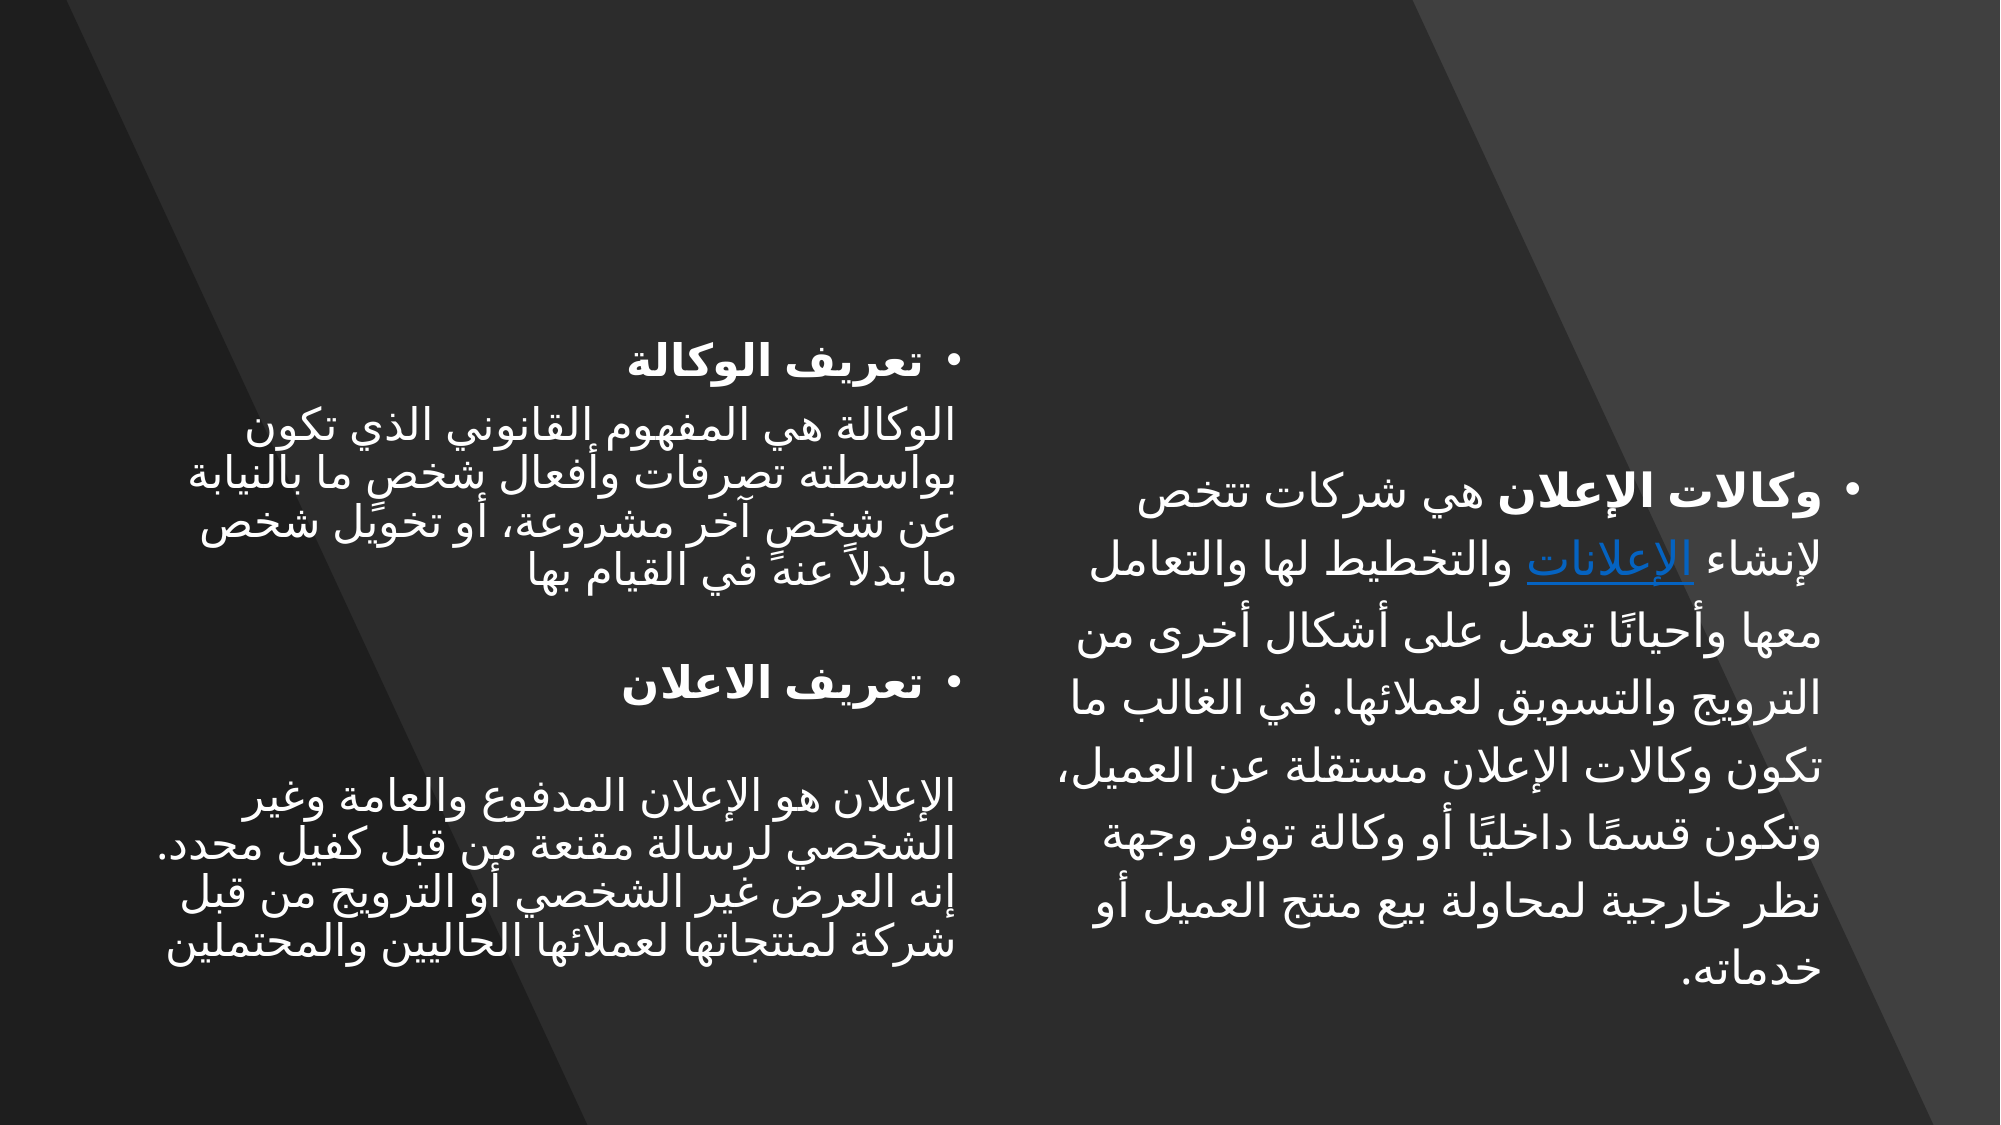

تعريف الوكالة
الوكالة هي المفهوم القانوني الذي تكون بواسطته تصرفات وأفعال شخصٍ ما بالنيابة عن شخصٍ آخر مشروعة، أو تخويل شخص ما بدلاً عنه في القيام بها
تعريف الاعلان
الإعلان هو الإعلان المدفوع والعامة وغير الشخصي لرسالة مقنعة من قبل كفيل محدد. إنه العرض غير الشخصي أو الترويج من قبل شركة لمنتجاتها لعملائها الحاليين والمحتملين

وكالات الإعلان هي شركات تتخص لإنشاء الإعلانات والتخطيط لها والتعامل معها وأحيانًا تعمل على أشكال أخرى من الترويج والتسويق لعملائها. في الغالب ما تكون وكالات الإعلان مستقلة عن العميل، وتكون قسمًا داخليًا أو وكالة توفر وجهة نظر خارجية لمحاولة بيع منتج العميل أو خدماته.